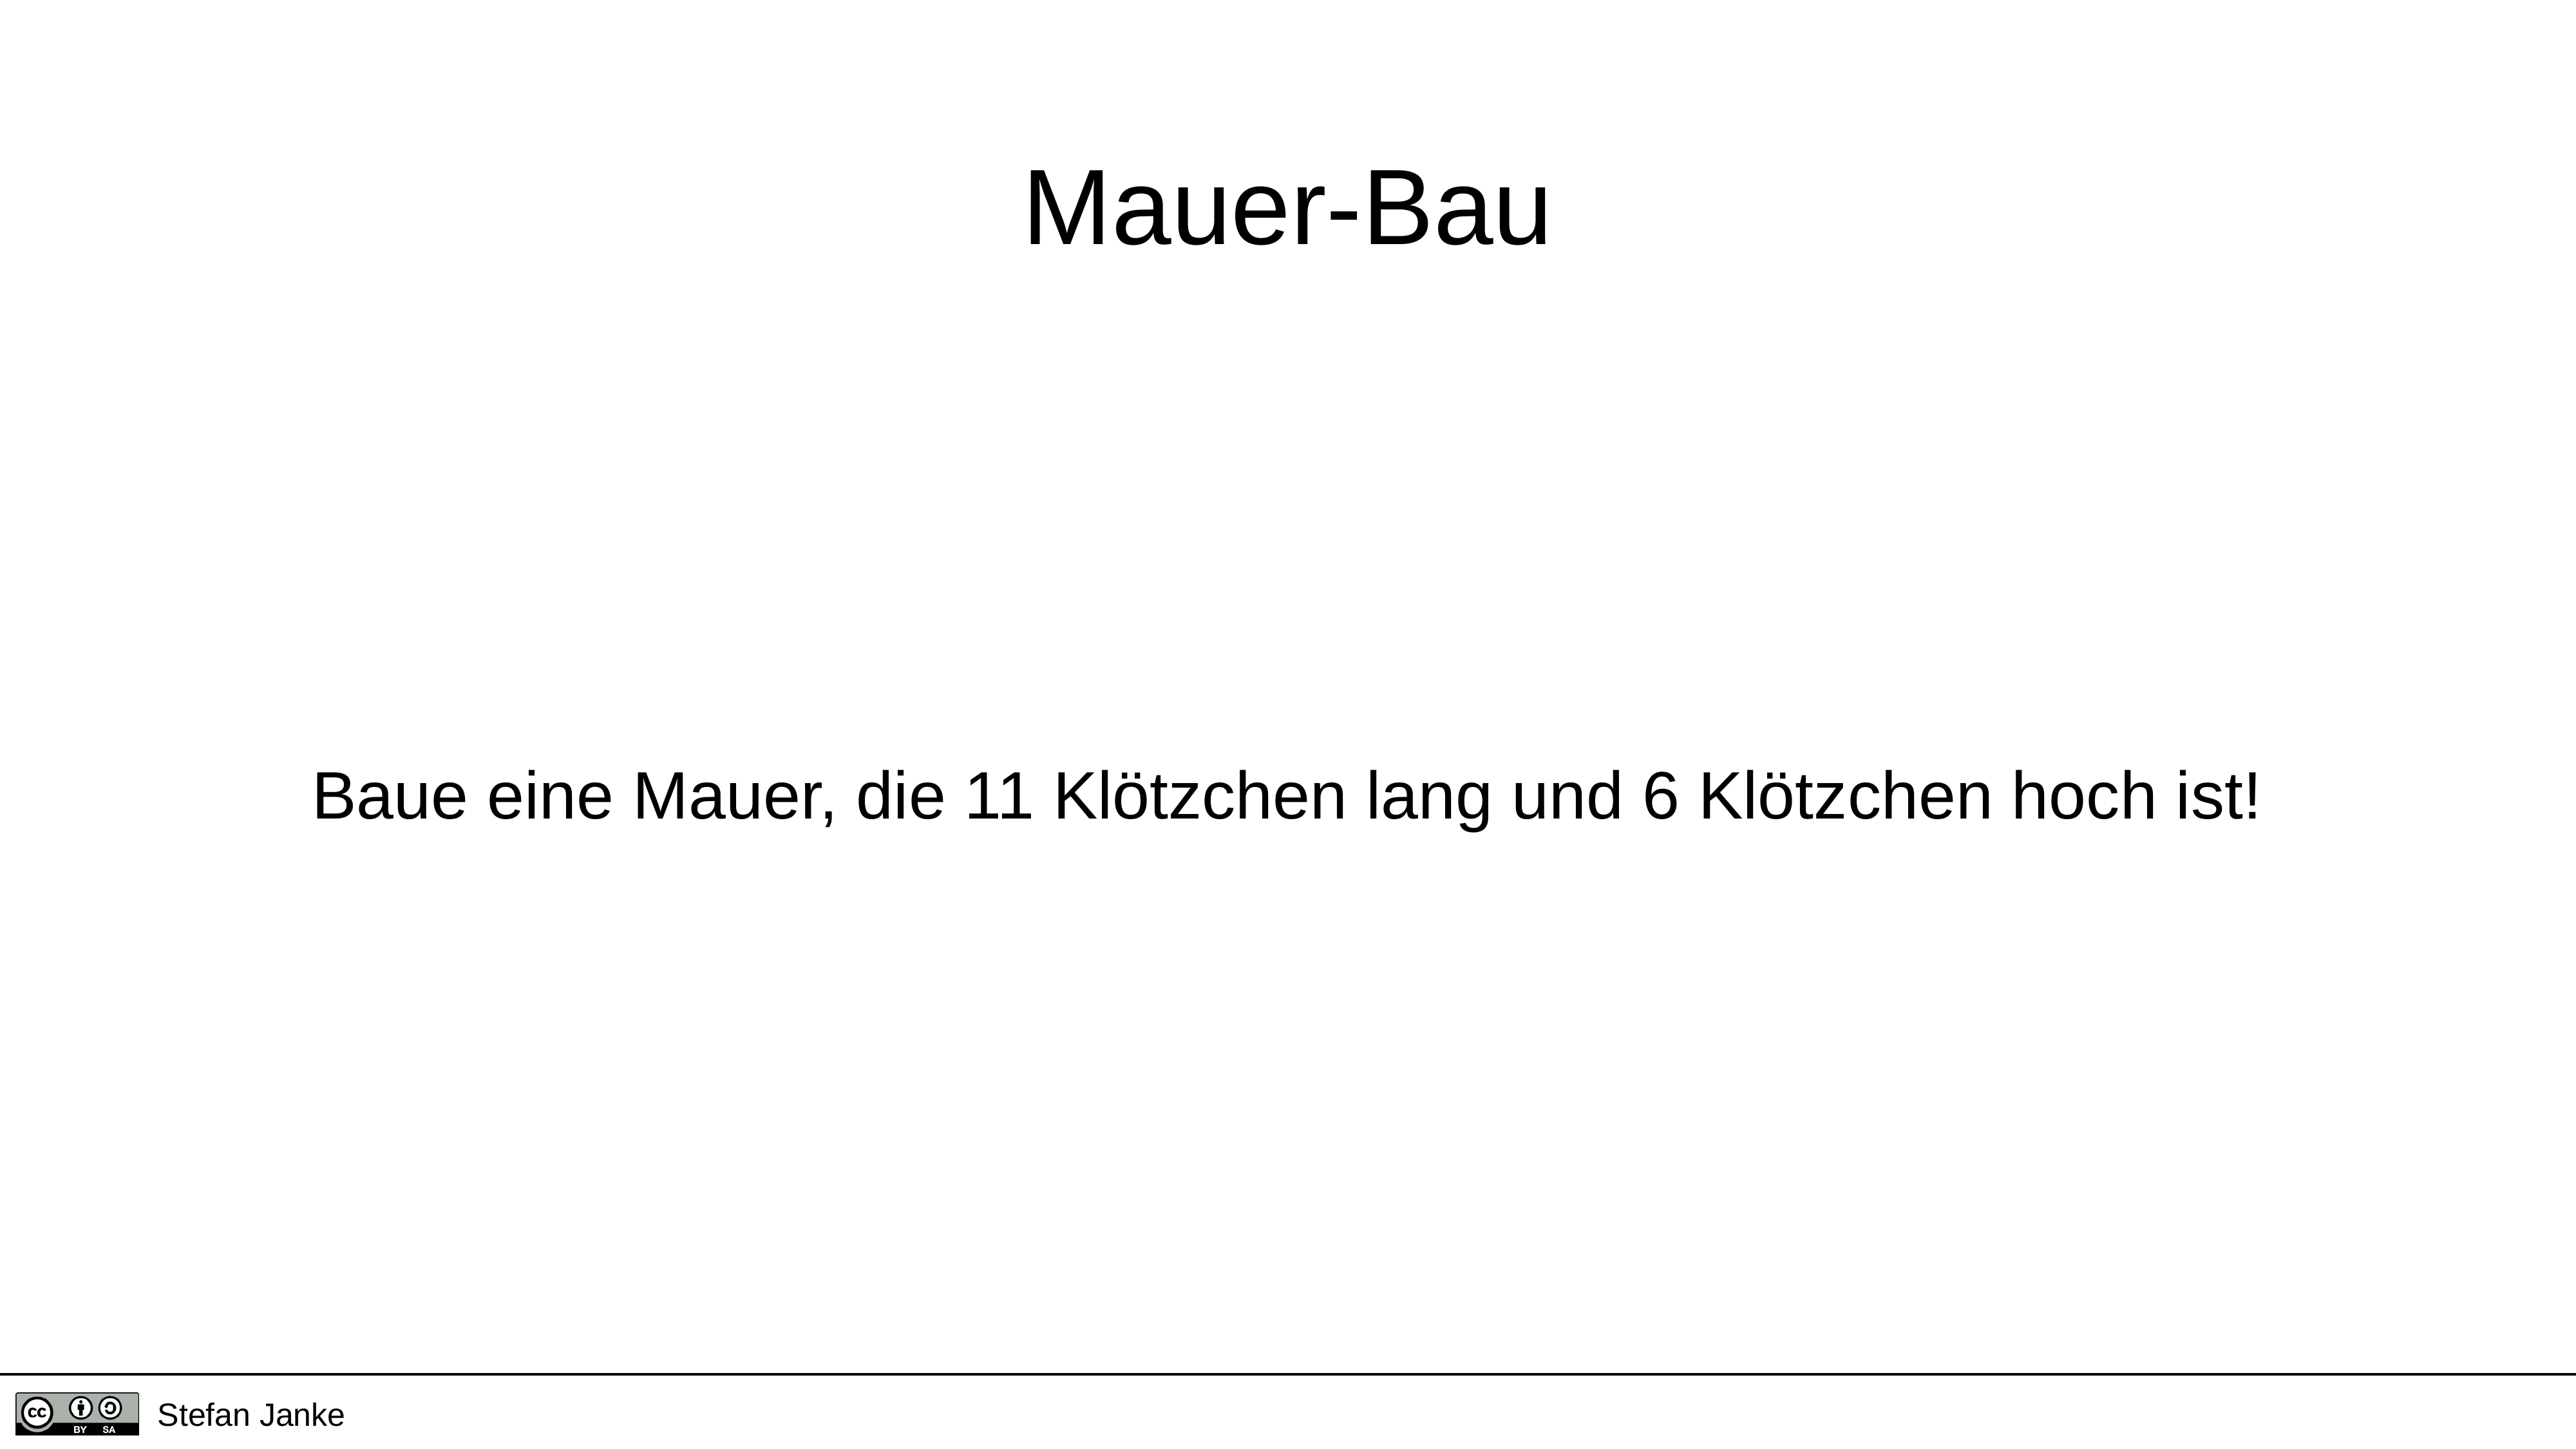

Mauer-Bau
Baue eine Mauer, die 11 Klötzchen lang und 6 Klötzchen hoch ist!
Stefan Janke
14